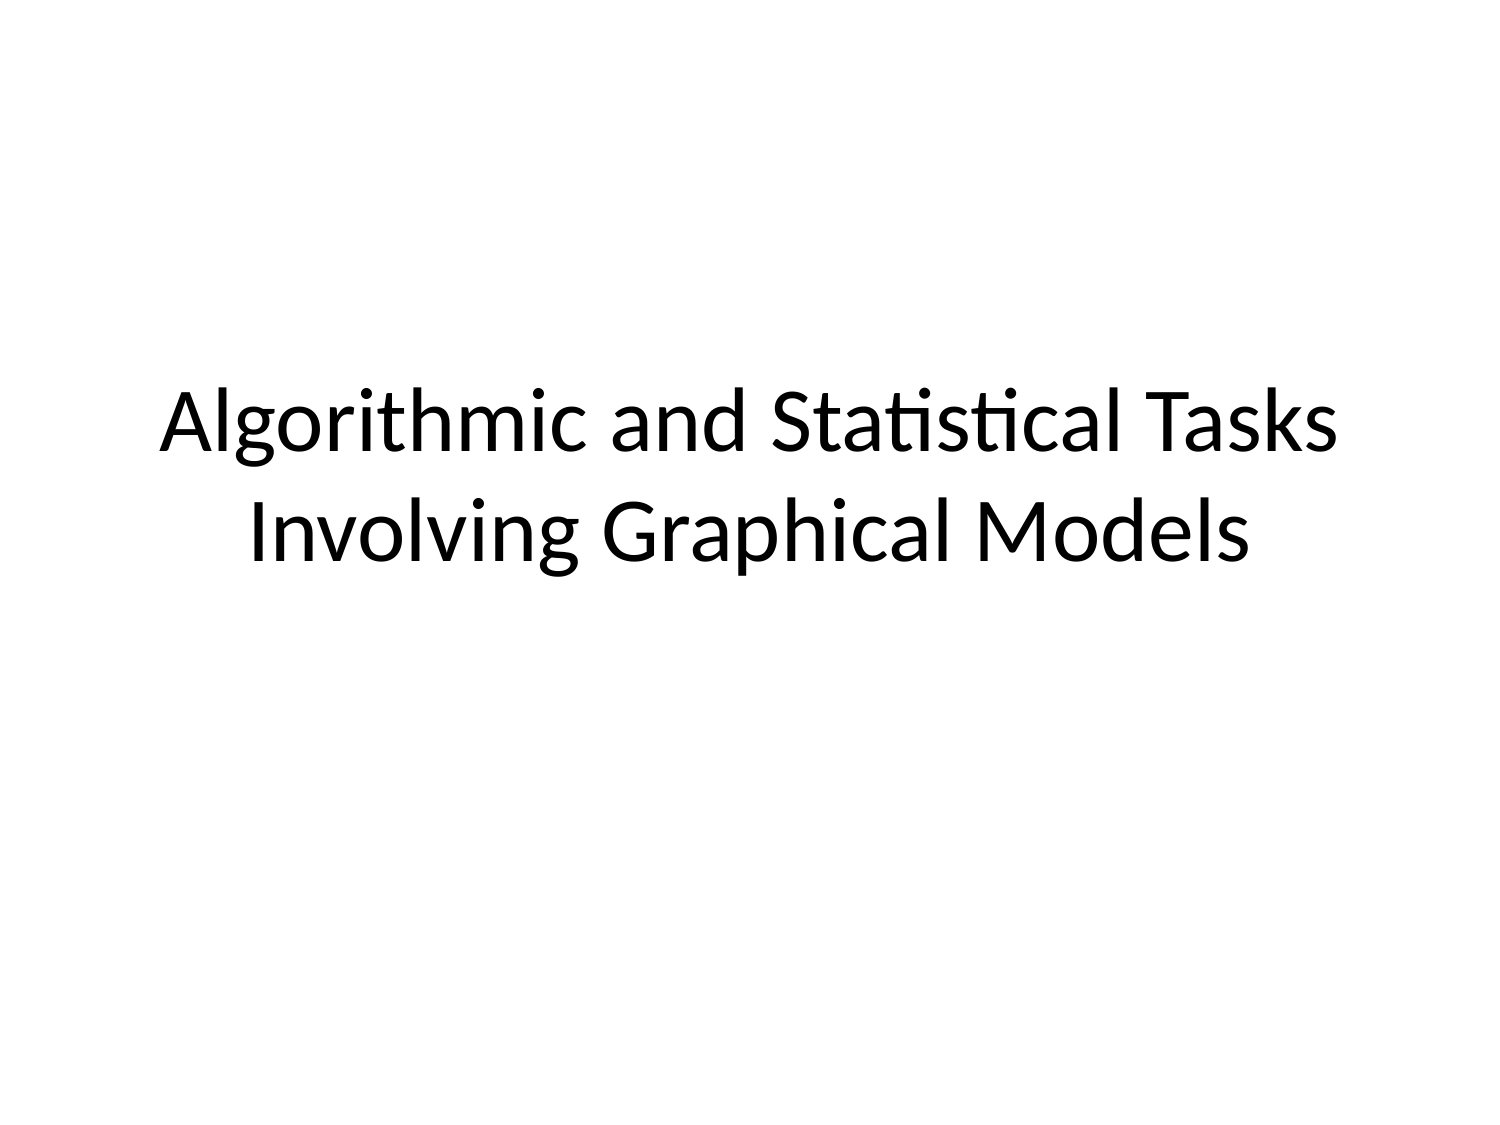

# Algorithmic and Statistical Tasks Involving Graphical Models